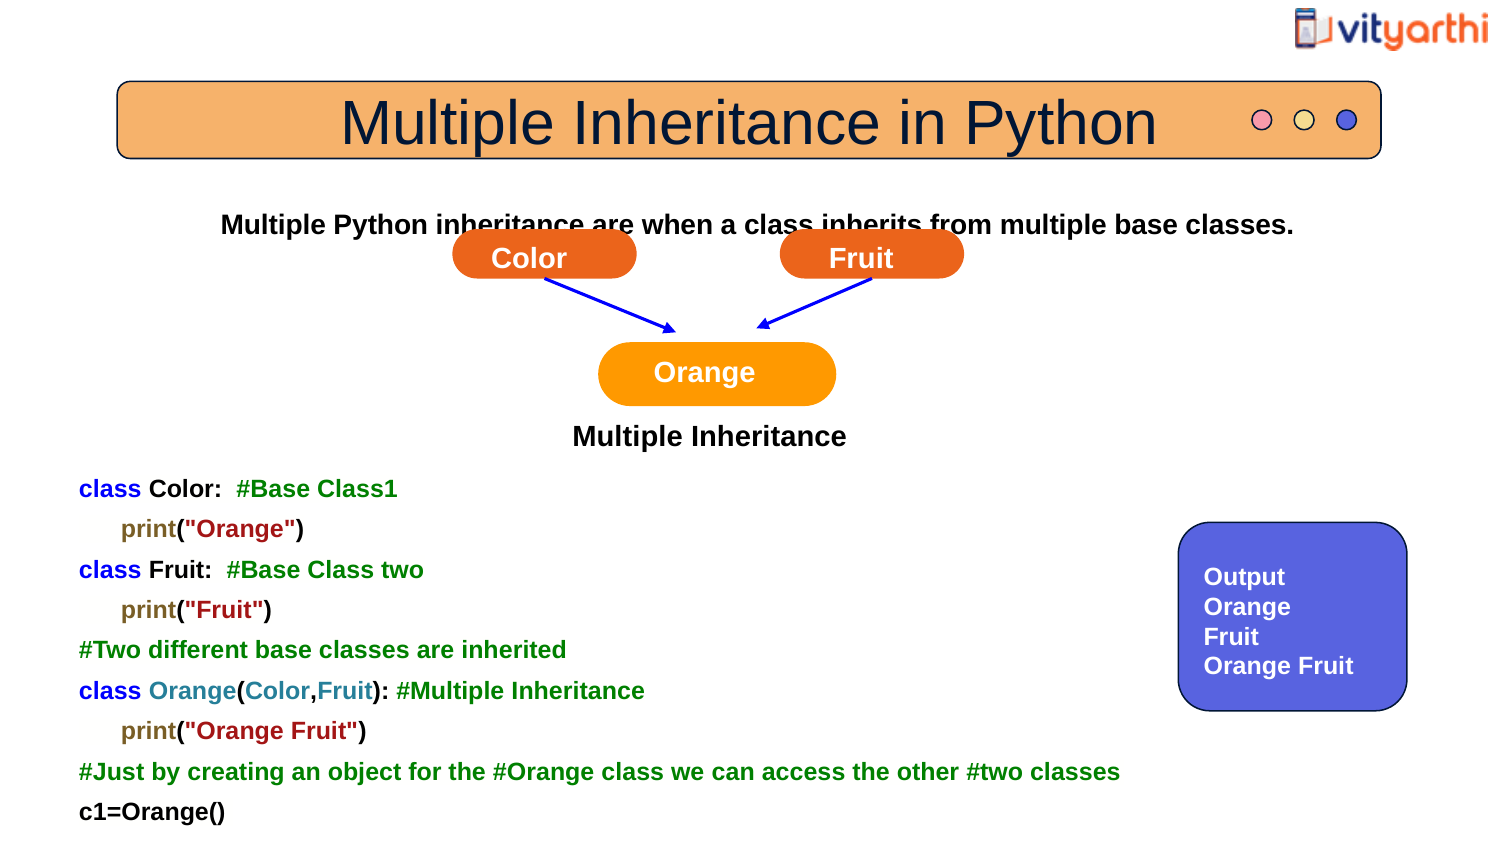

Multiple Inheritance in Python

Multiple Python inheritance are when a class inherits from multiple base classes.
Color
Fruit

Orange

Multiple Inheritance
class Color:  #Base Class1
      print("Orange")
class Fruit:  #Base Class two
      print("Fruit")
#Two different base classes are inherited
class Orange(Color,Fruit): #Multiple Inheritance
      print("Orange Fruit")
#Just by creating an object for the #Orange class we can access the other #two classes
c1=Orange()

Output
Orange
Fruit
Orange Fruit